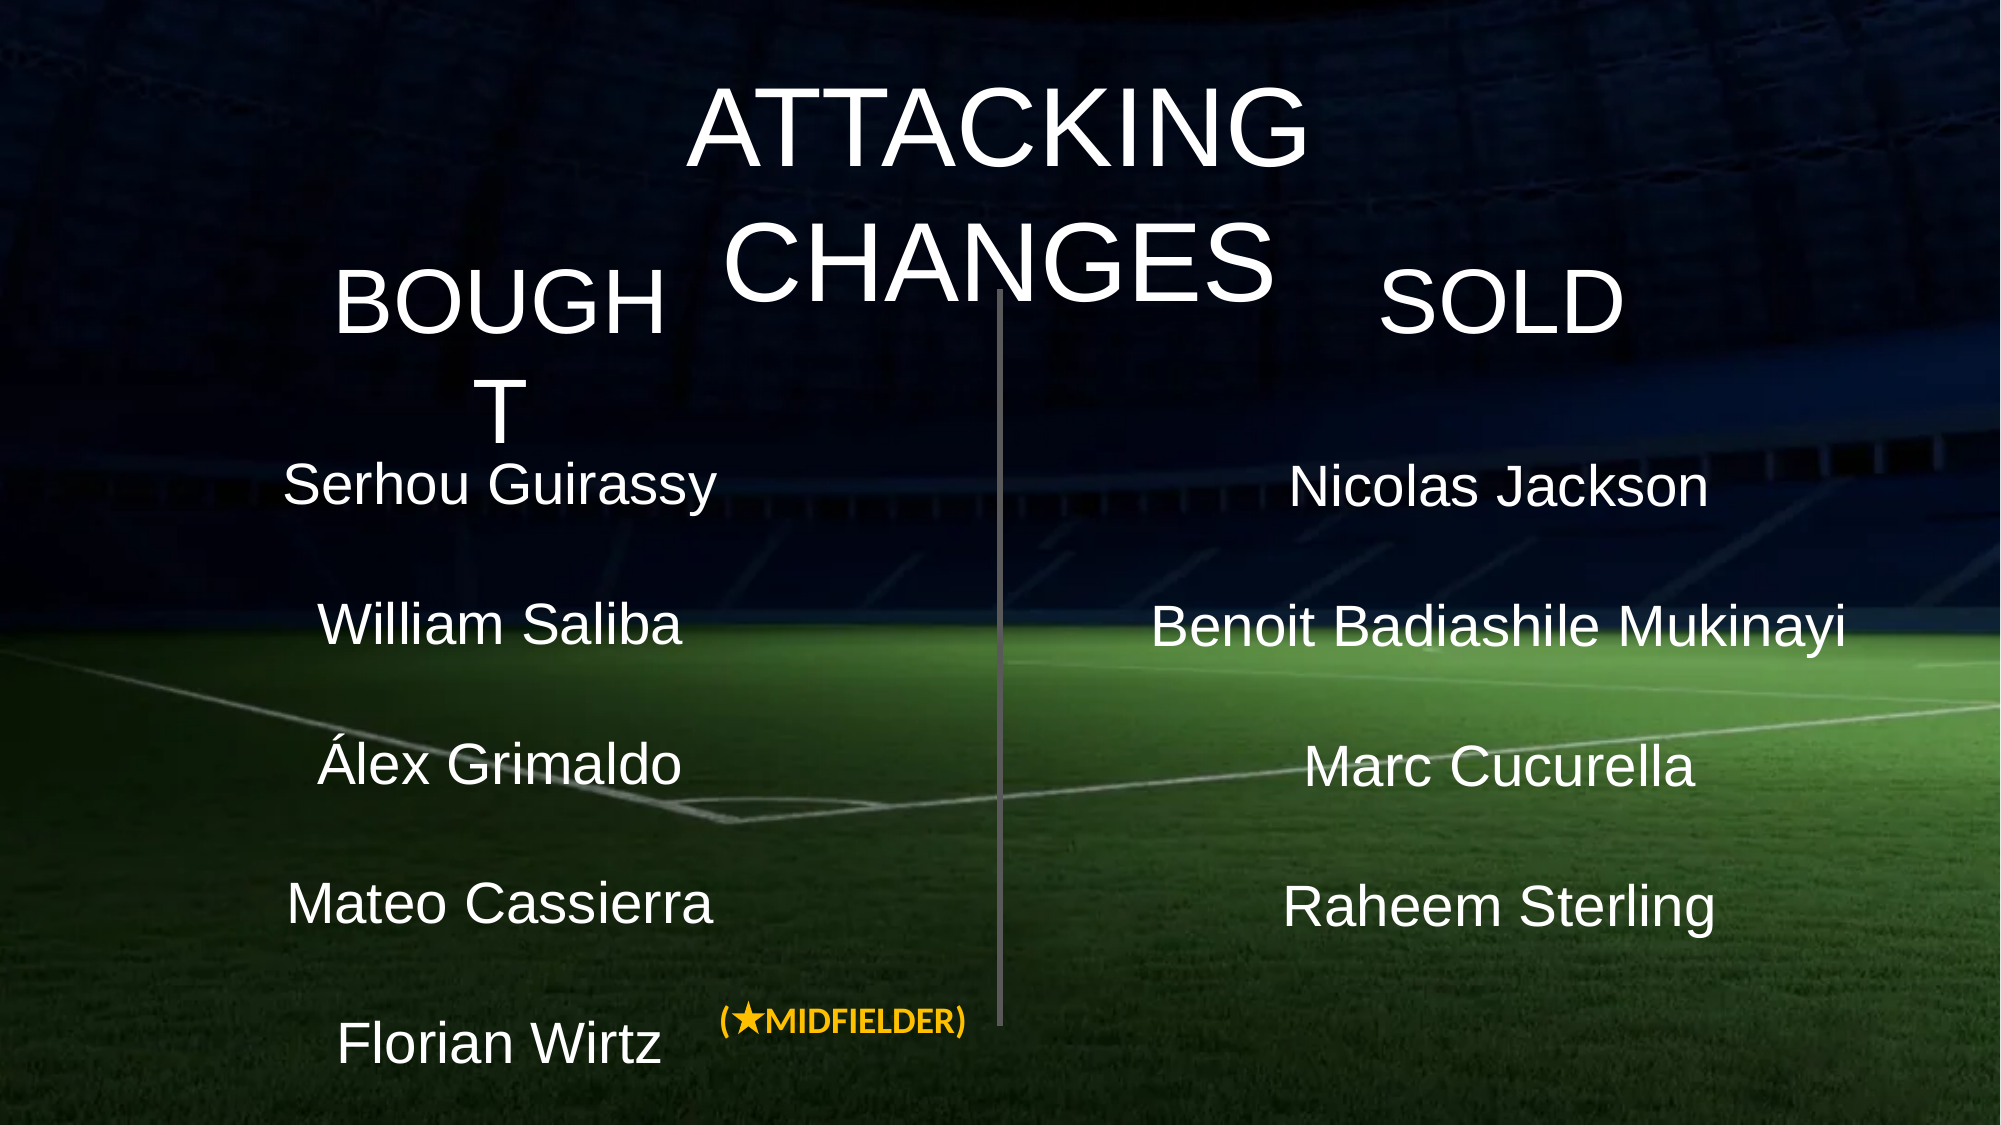

ATTACKING CHANGES
BOUGHT
SOLD
Serhou Guirassy
William Saliba
Álex Grimaldo
Mateo Cassierra
Florian Wirtz
Nicolas Jackson
Benoit Badiashile Mukinayi
Marc Cucurella
Raheem Sterling
(    MIDFIELDER)